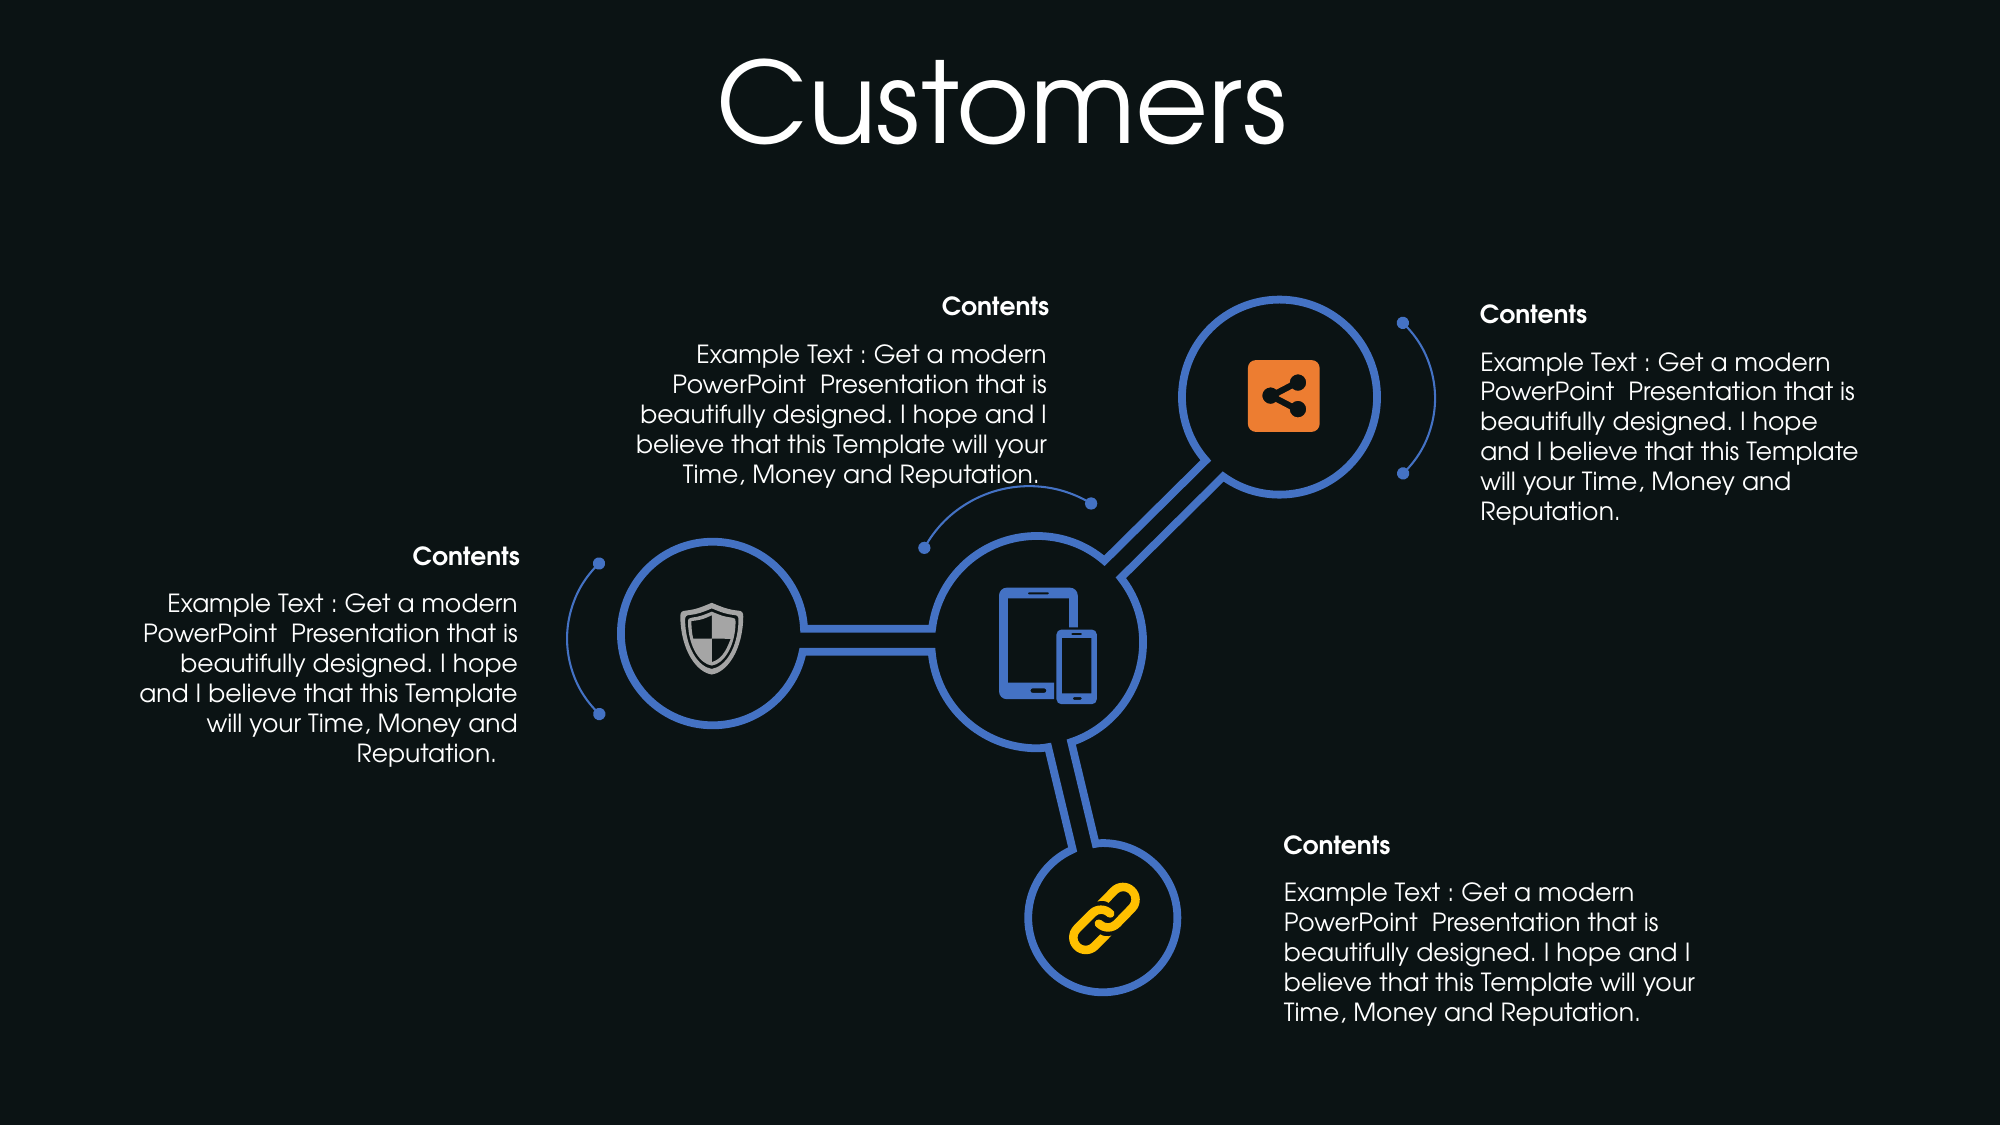

Customers
Contents
Example Text : Get a modern PowerPoint  Presentation that is beautifully designed. I hope and I believe that this Template will your Time, Money and Reputation.
Contents
Example Text : Get a modern PowerPoint  Presentation that is beautifully designed. I hope and I believe that this Template will your Time, Money and Reputation.

Contents
Example Text : Get a modern PowerPoint  Presentation that is beautifully designed. I hope and I believe that this Template will your Time, Money and Reputation.

Contents
Example Text : Get a modern PowerPoint  Presentation that is beautifully designed. I hope and I believe that this Template will your Time, Money and Reputation.